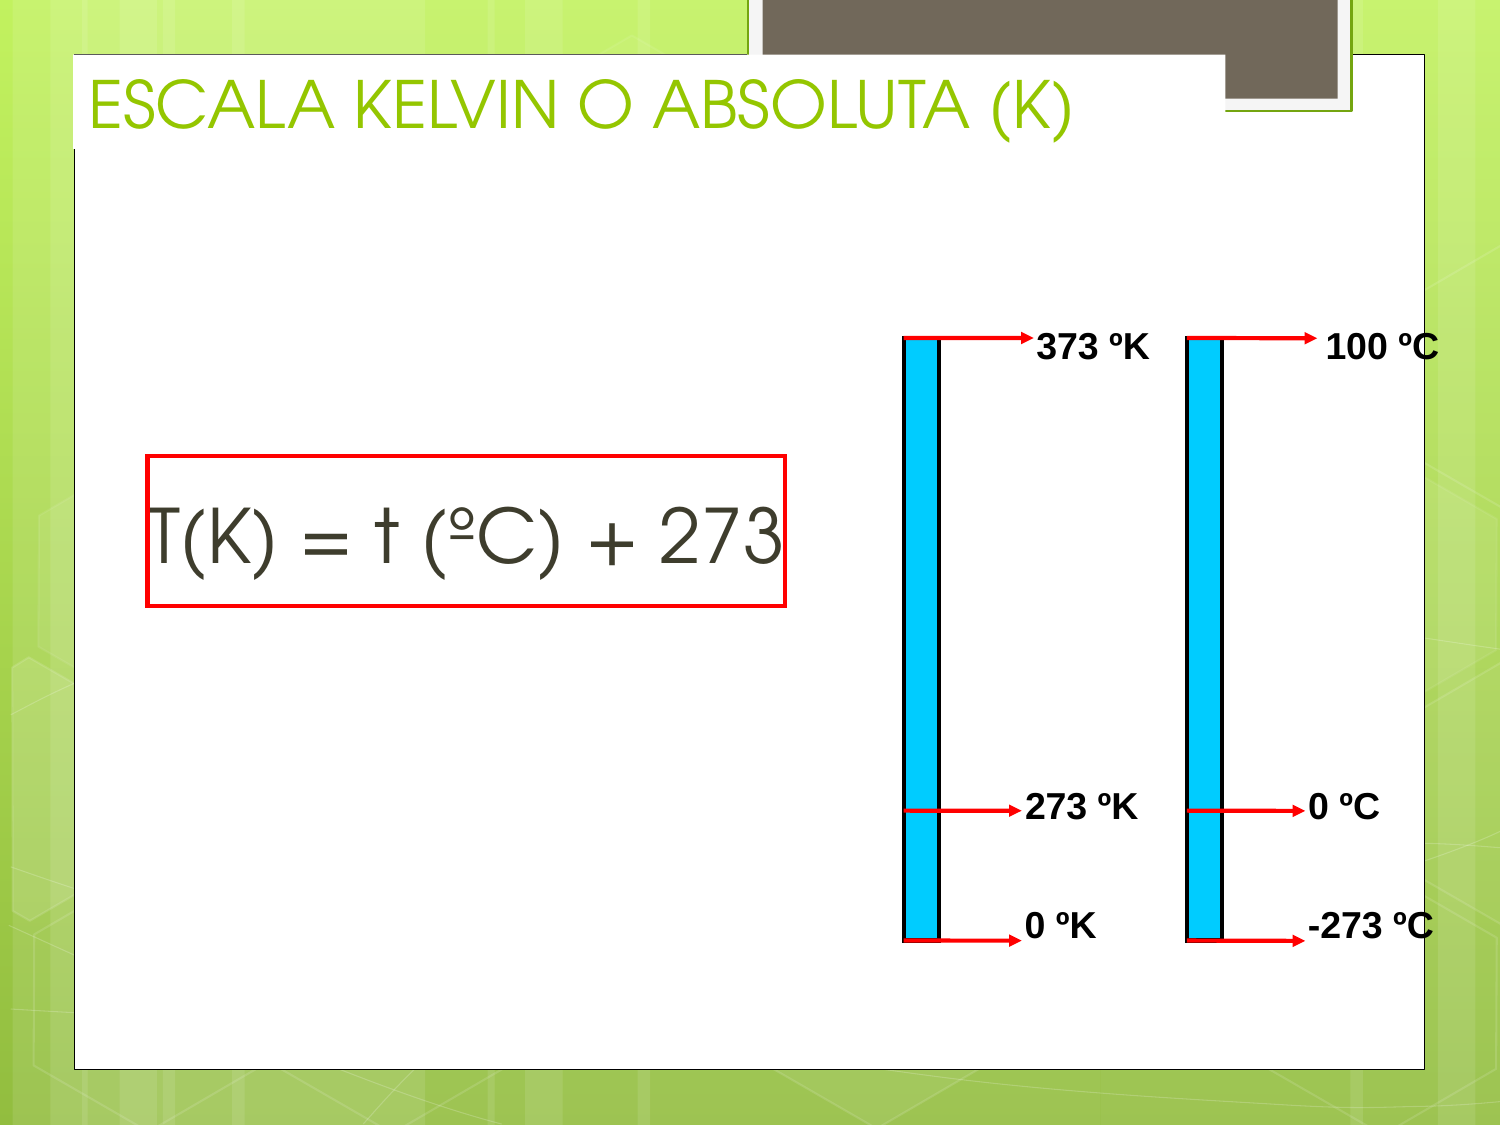

ESCALA KELVIN O ABSOLUTA (K)

	T(K) = t (ºC) + 273

373 ºK

273 ºK

0 ºK

100 ºC

0 ºC

-273 ºC